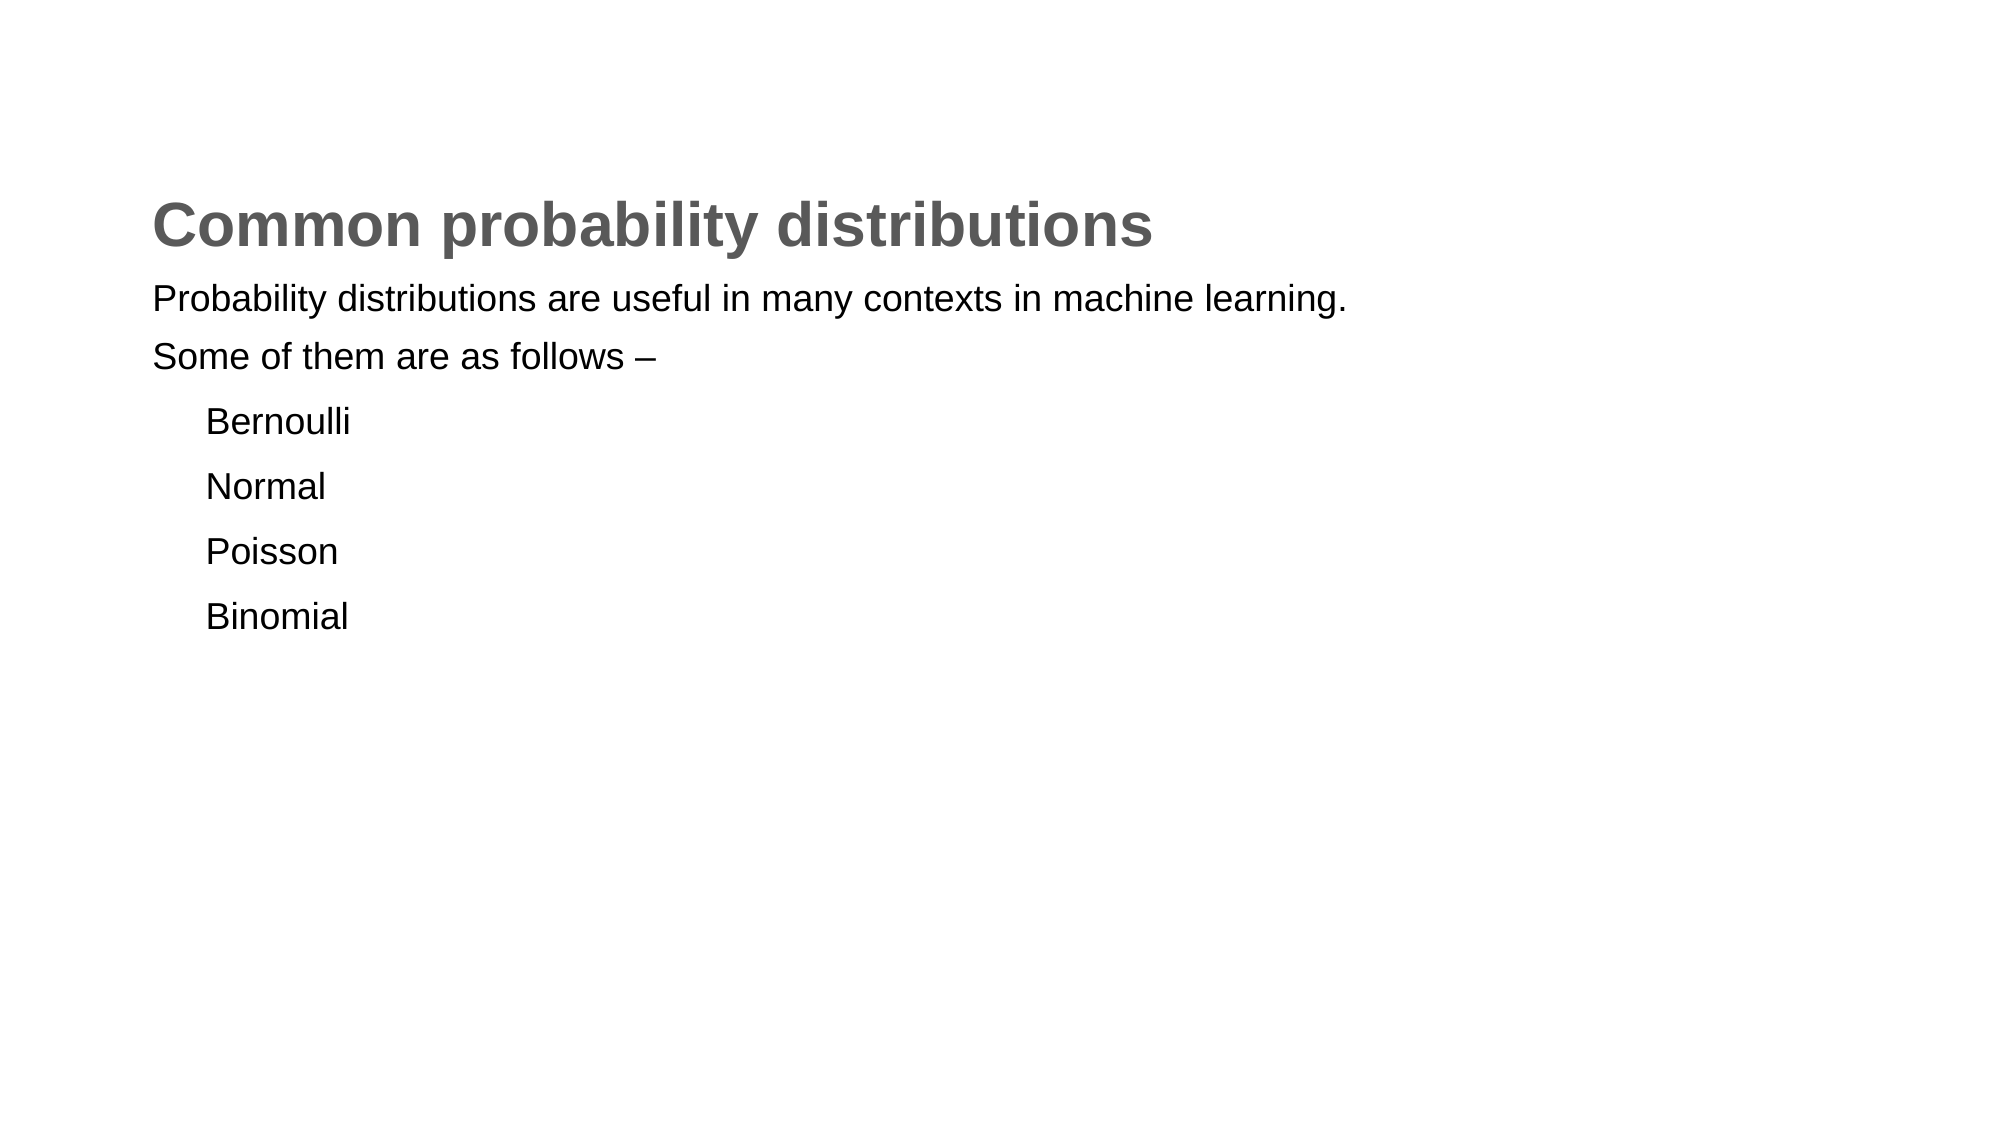

# Common probability distributions
Probability distributions are useful in many contexts in machine learning.
Some of them are as follows –
Bernoulli
Normal
Poisson
Binomial